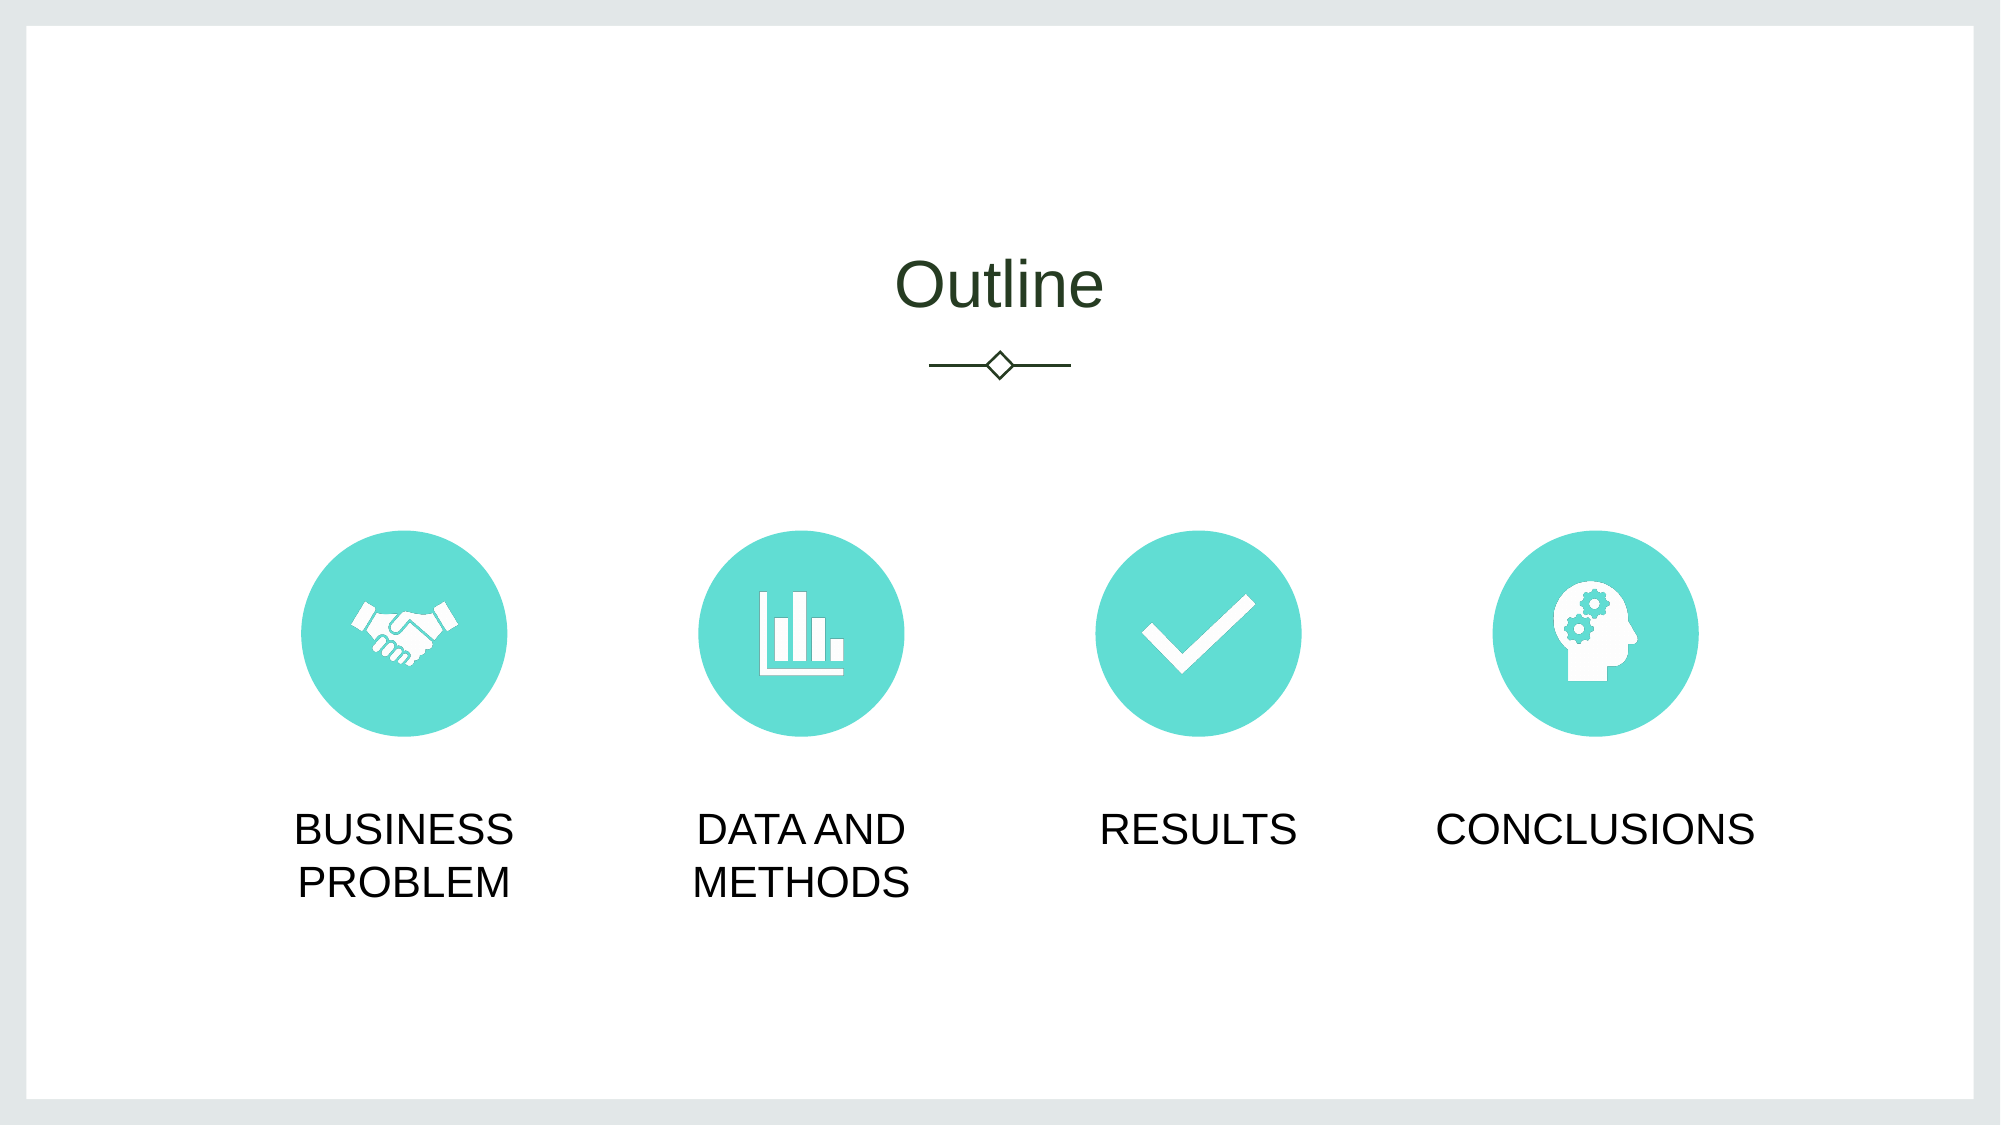

# Outline

BUSINESS PROBLEM
DATA AND METHODS
RESULTS
CONCLUSIONS